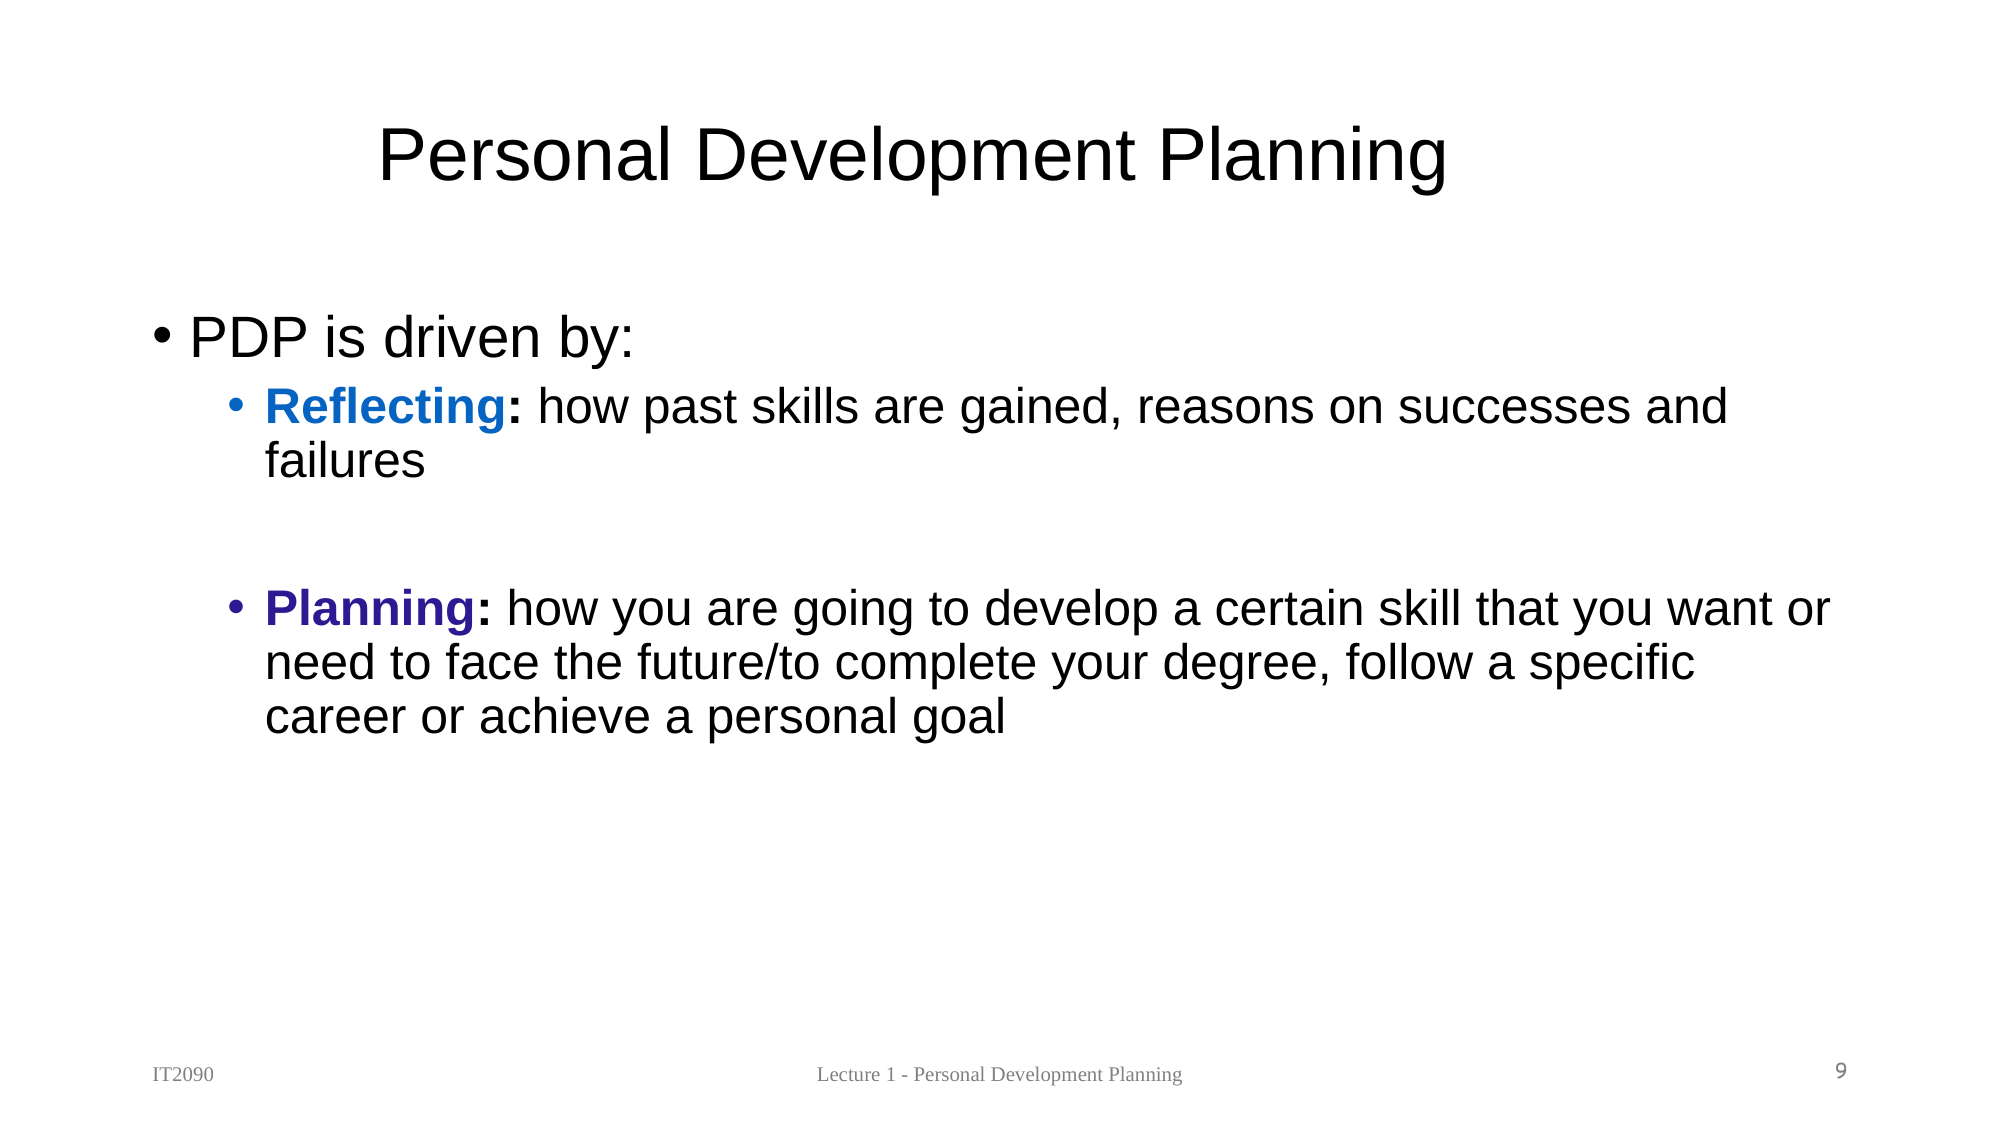

# Personal Development Planning
PDP is driven by:
Reflecting: how past skills are gained, reasons on successes and failures

Planning: how you are going to develop a certain skill that you want or need to face the future/to complete your degree, follow a specific career or achieve a personal goal
IT2090
Lecture 1 - Personal Development Planning
9